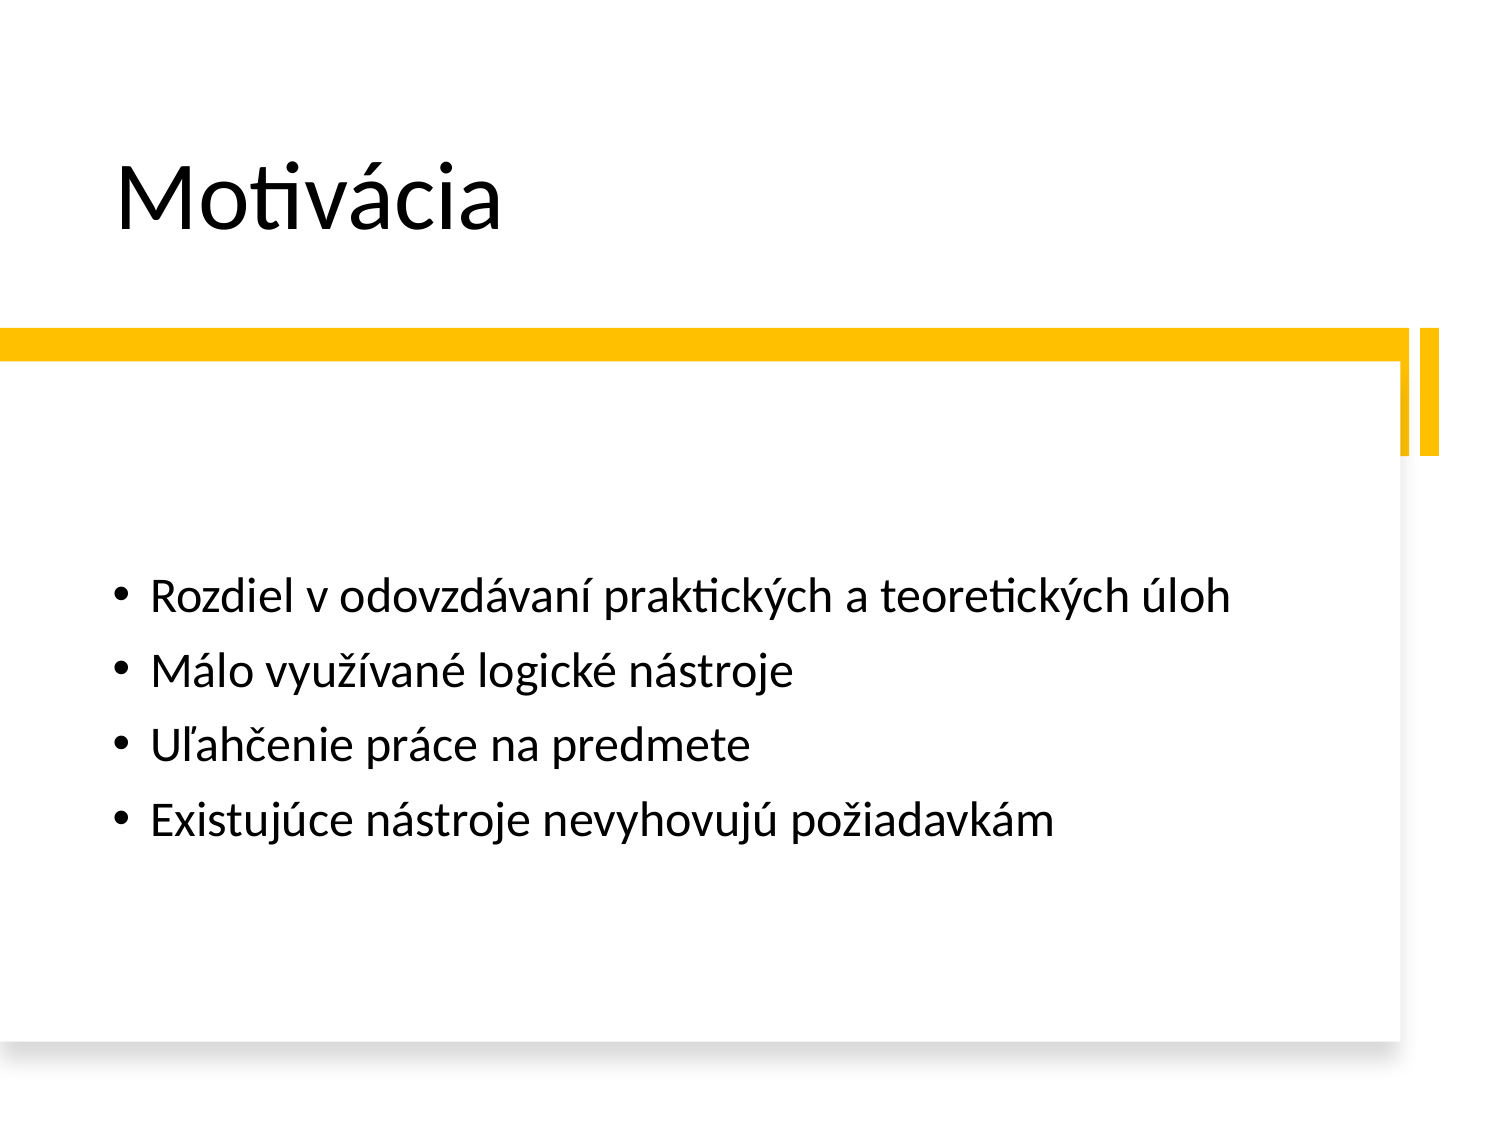

# Motivácia

Rozdiel v odovzdávaní praktických a teoretických úloh
Málo využívané logické nástroje
Uľahčenie práce na predmete
Existujúce nástroje nevyhovujú požiadavkám